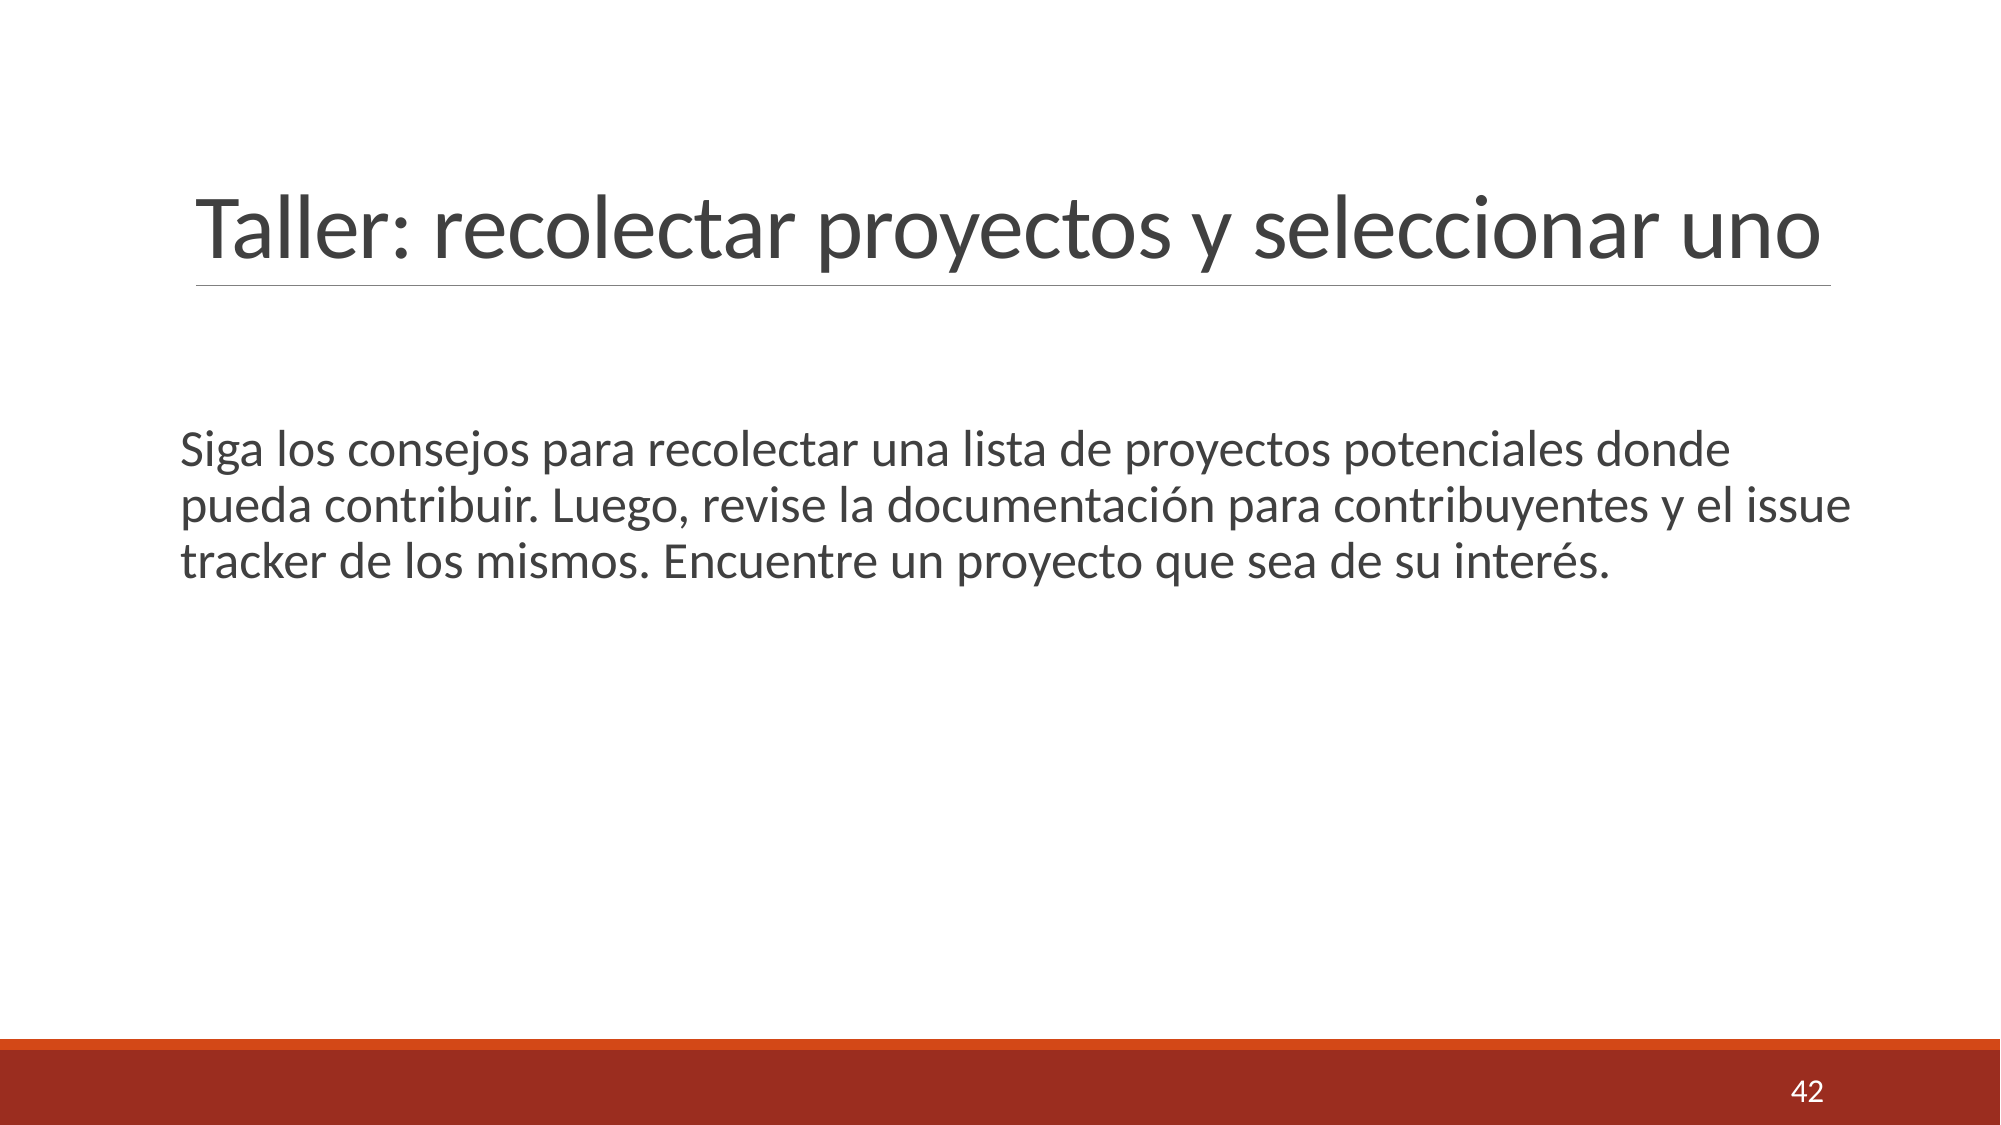

# Taller: recolectar proyectos y seleccionar uno
Siga los consejos para recolectar una lista de proyectos potenciales donde pueda contribuir. Luego, revise la documentación para contribuyentes y el issue tracker de los mismos. Encuentre un proyecto que sea de su interés.
42